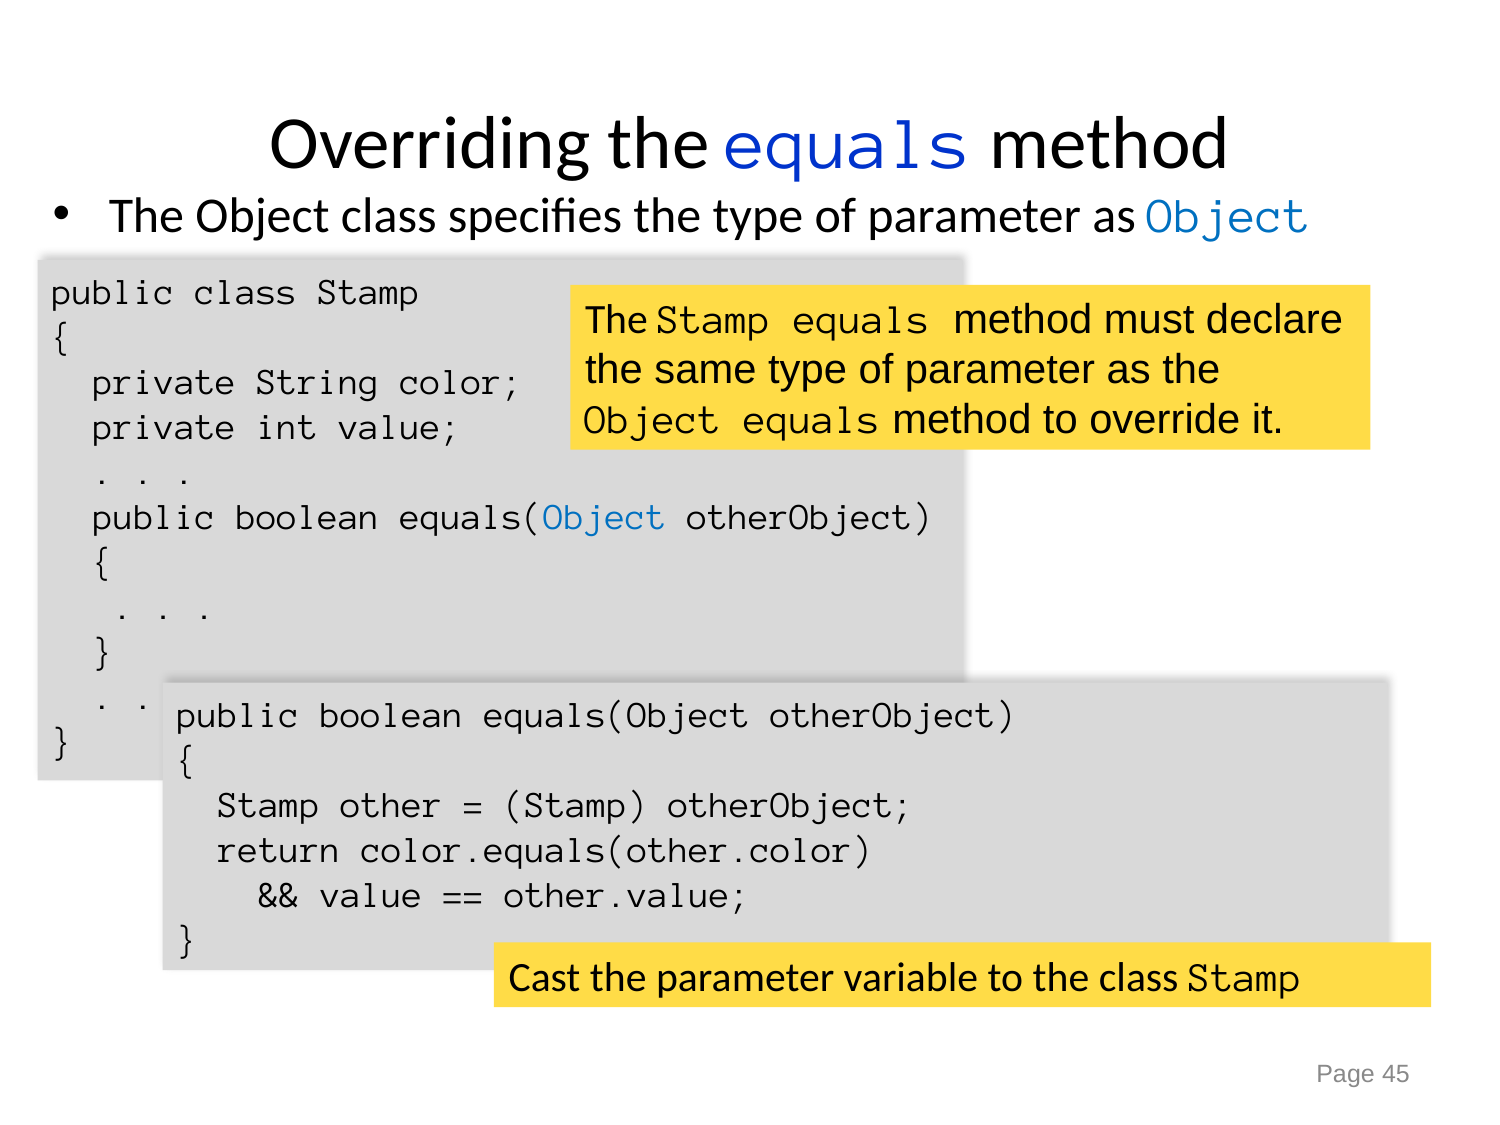

# Overriding the equals method
The Object class specifies the type of parameter as Object
public class Stamp
{
  private String color;
  private int value;
  . . .
  public boolean equals(Object otherObject)
  {
   . . .
  }
  . . .
}
The Stamp equals method must declare the same type of parameter as the Object equals method to override it.
public boolean equals(Object otherObject)
{
  Stamp other = (Stamp) otherObject;
  return color.equals(other.color)
    && value == other.value;
}
Cast the parameter variable to the class Stamp
Page 45